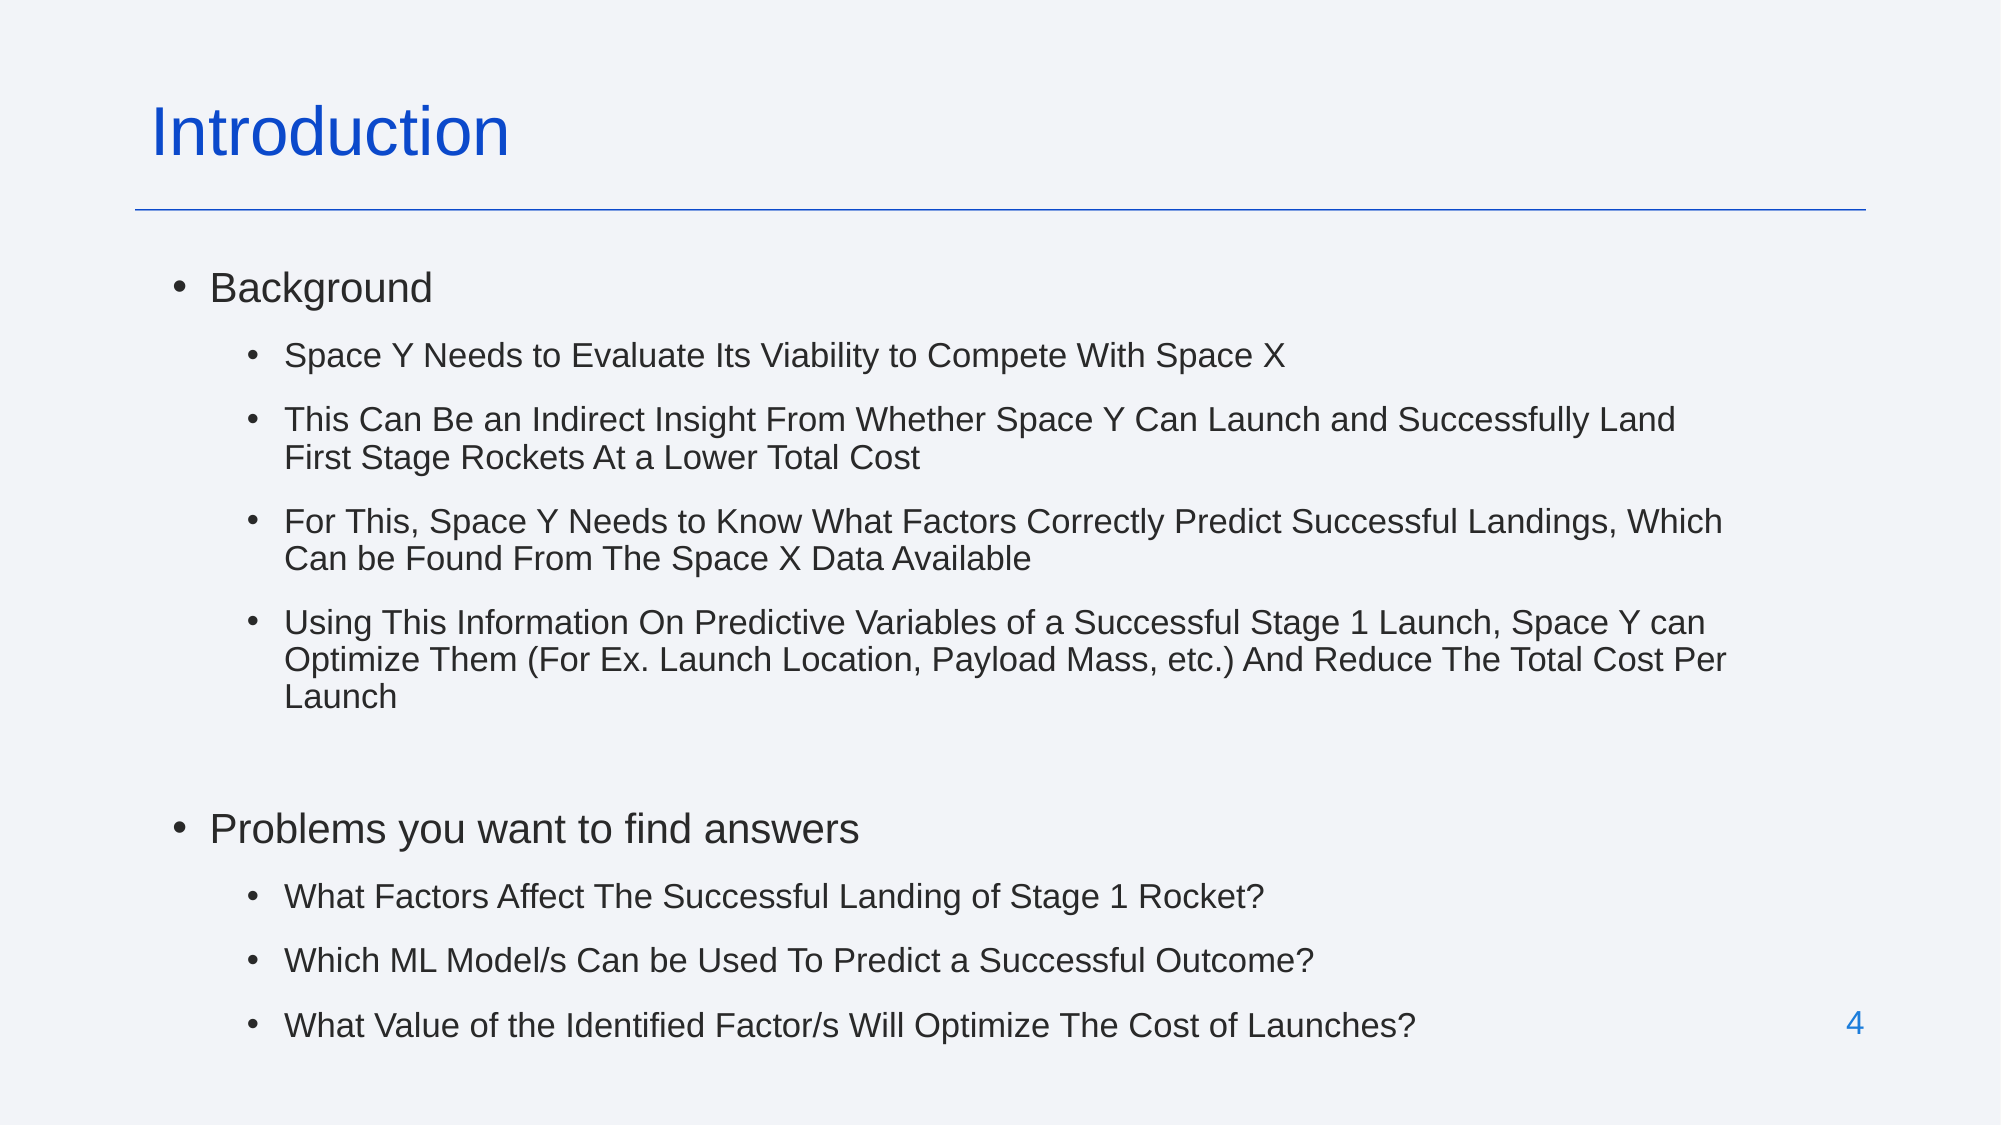

Introduction
Background
Space Y Needs to Evaluate Its Viability to Compete With Space X
This Can Be an Indirect Insight From Whether Space Y Can Launch and Successfully Land First Stage Rockets At a Lower Total Cost
For This, Space Y Needs to Know What Factors Correctly Predict Successful Landings, Which Can be Found From The Space X Data Available
Using This Information On Predictive Variables of a Successful Stage 1 Launch, Space Y can Optimize Them (For Ex. Launch Location, Payload Mass, etc.) And Reduce The Total Cost Per Launch

Problems you want to find answers
What Factors Affect The Successful Landing of Stage 1 Rocket?
Which ML Model/s Can be Used To Predict a Successful Outcome?
What Value of the Identified Factor/s Will Optimize The Cost of Launches?
4